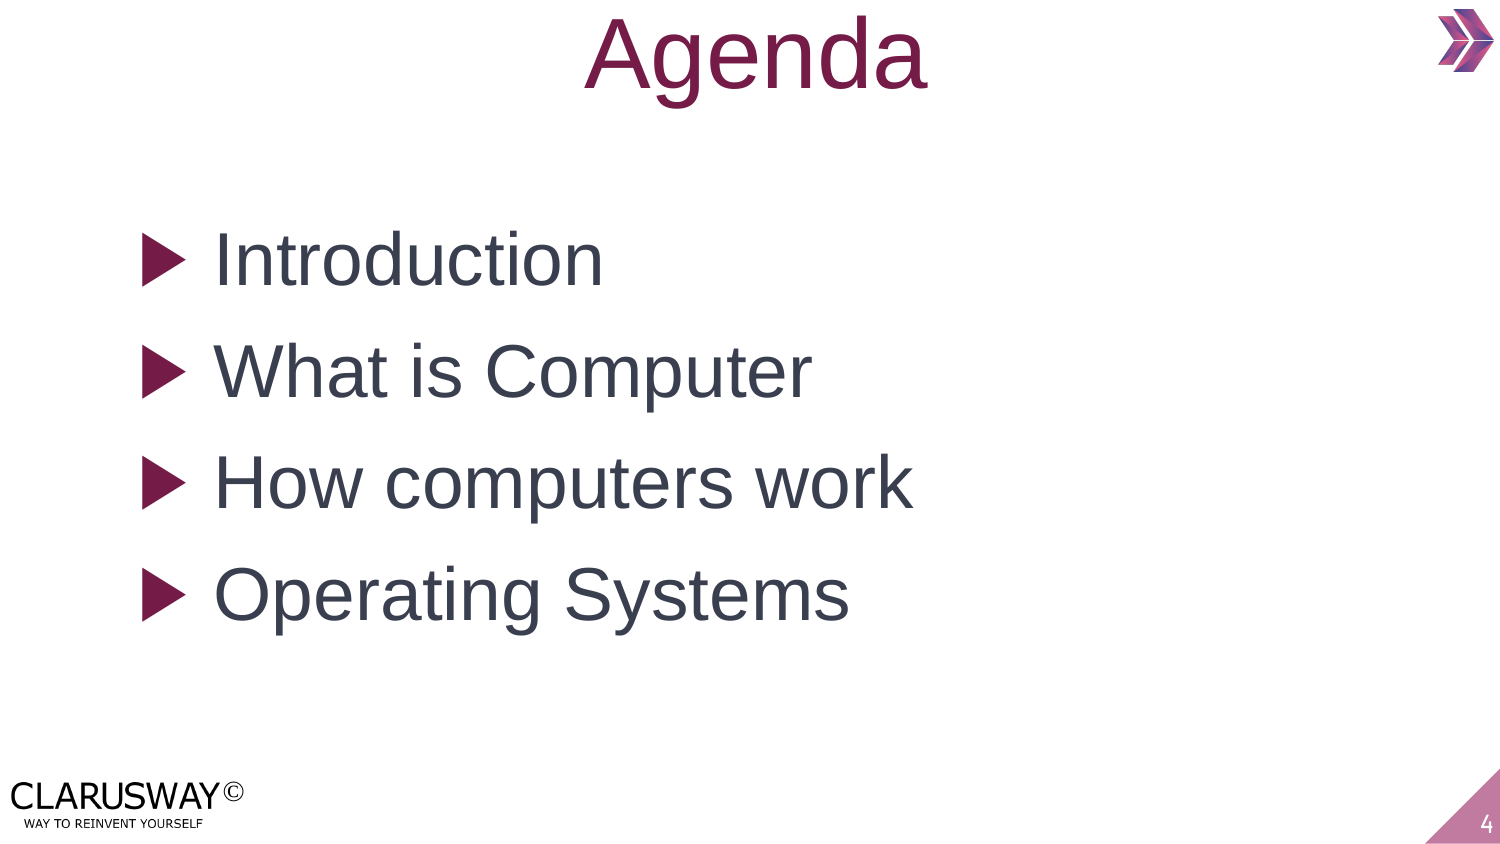

Agenda
Introduction
What is Computer
How computers work
Operating Systems

4